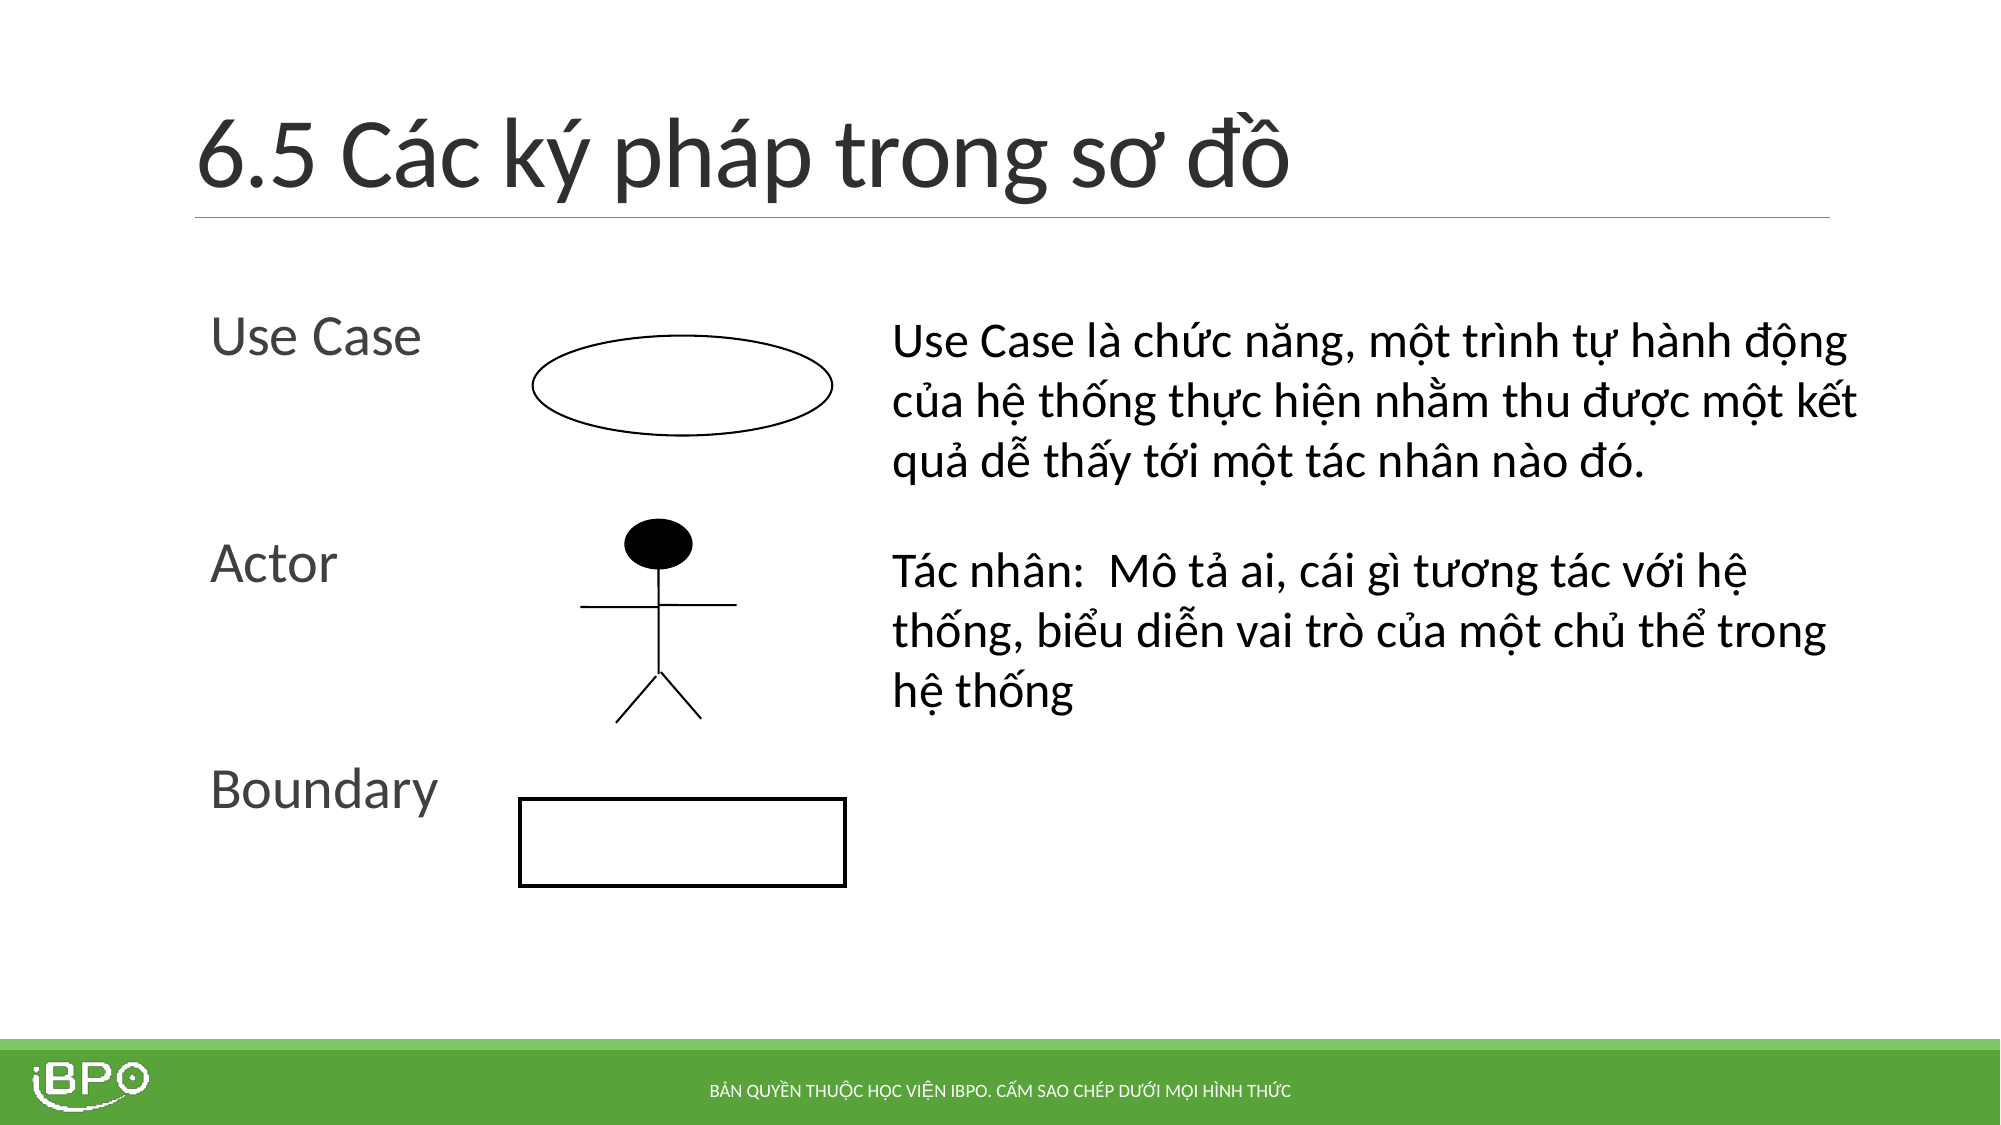

# 6.5 Các ký pháp trong sơ đồ
Use Case

Actor

Boundary
Use Case là chức năng, một trình tự hành động của hệ thống thực hiện nhằm thu được một kết quả dễ thấy tới một tác nhân nào đó.

Tác nhân:  Mô tả ai, cái gì tương tác với hệ thống, biểu diễn vai trò của một chủ thể trong hệ thống

Bản quyền thuộc Học viện iBPO. Cấm sao chép dưới mọi hình thức